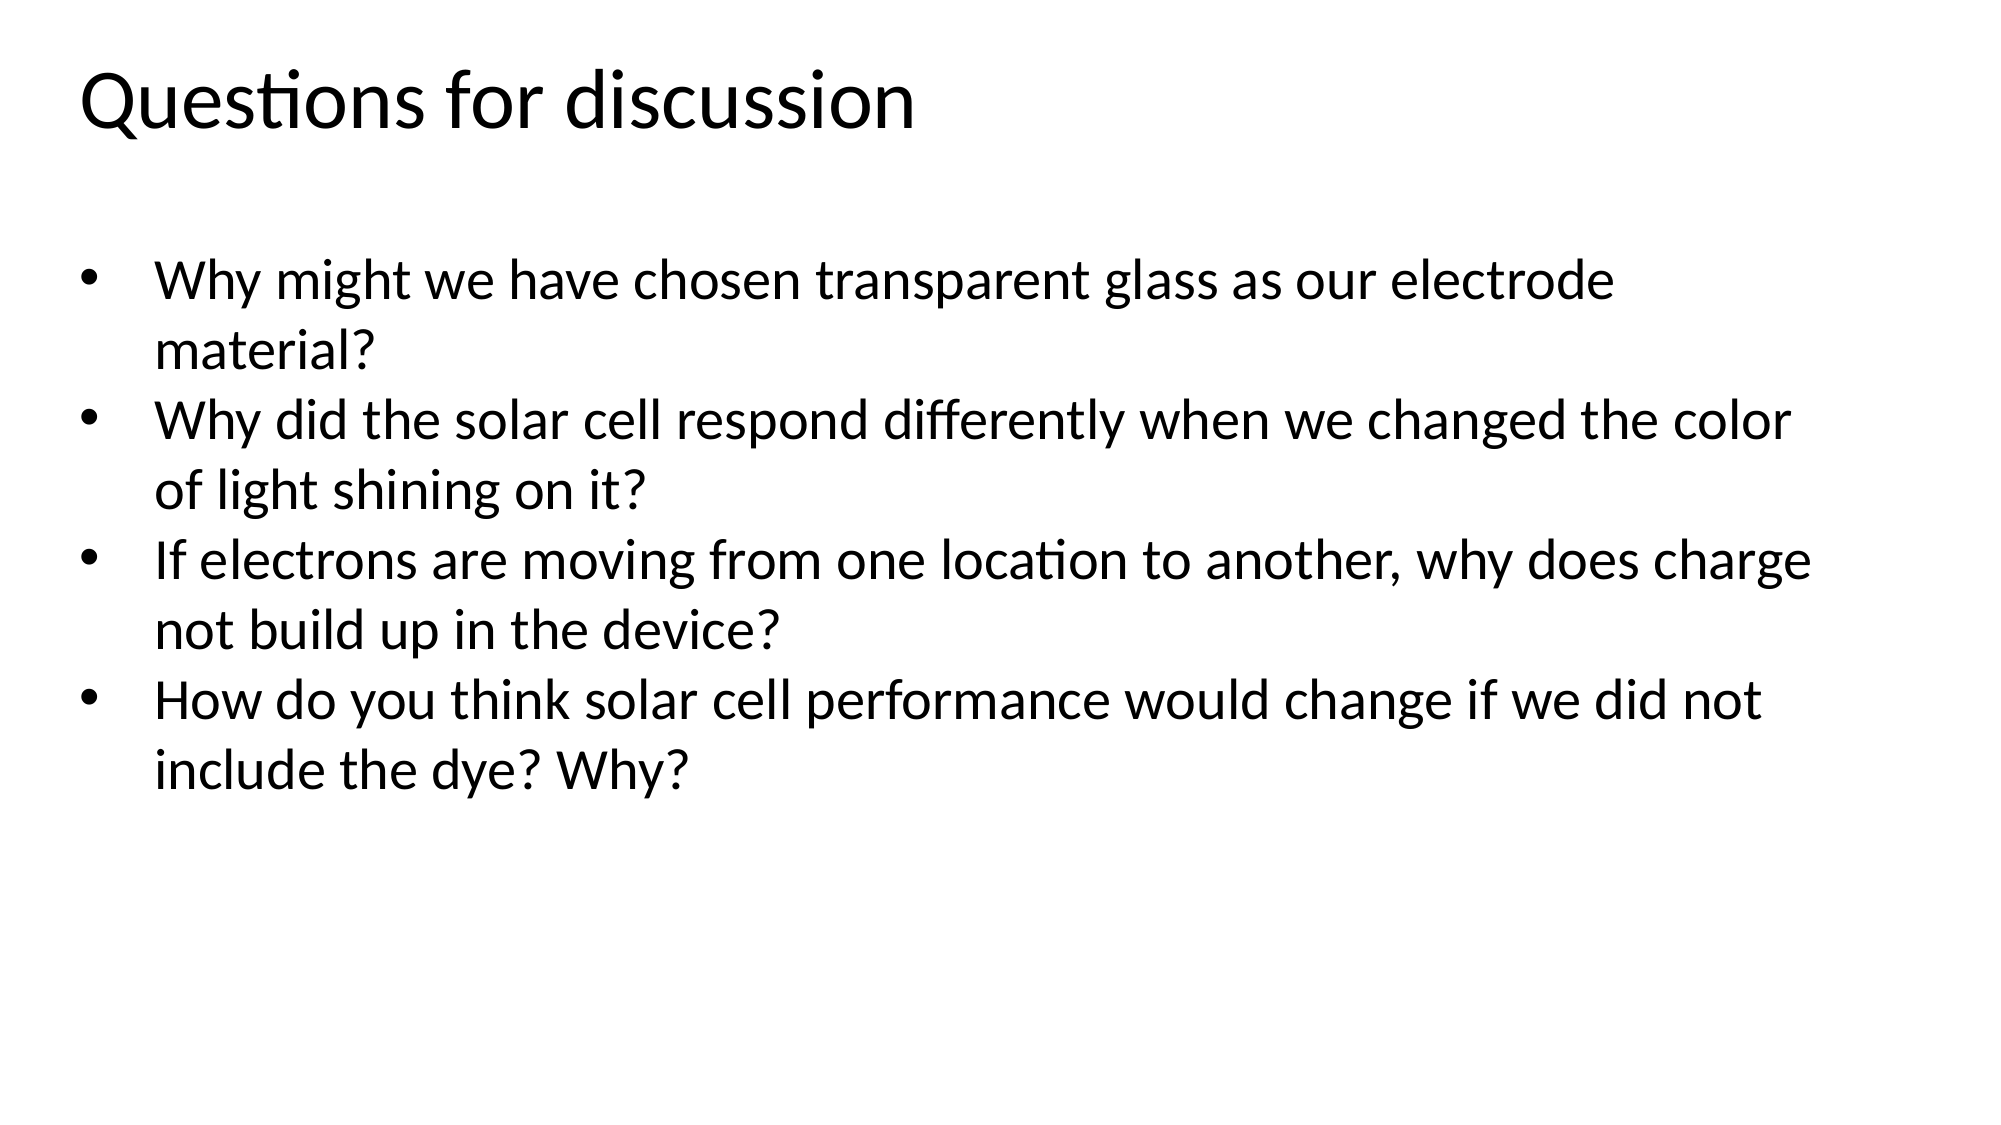

# Questions for discussion
Why might we have chosen transparent glass as our electrode material?
Why did the solar cell respond differently when we changed the color of light shining on it?
If electrons are moving from one location to another, why does charge not build up in the device?
How do you think solar cell performance would change if we did not include the dye? Why?